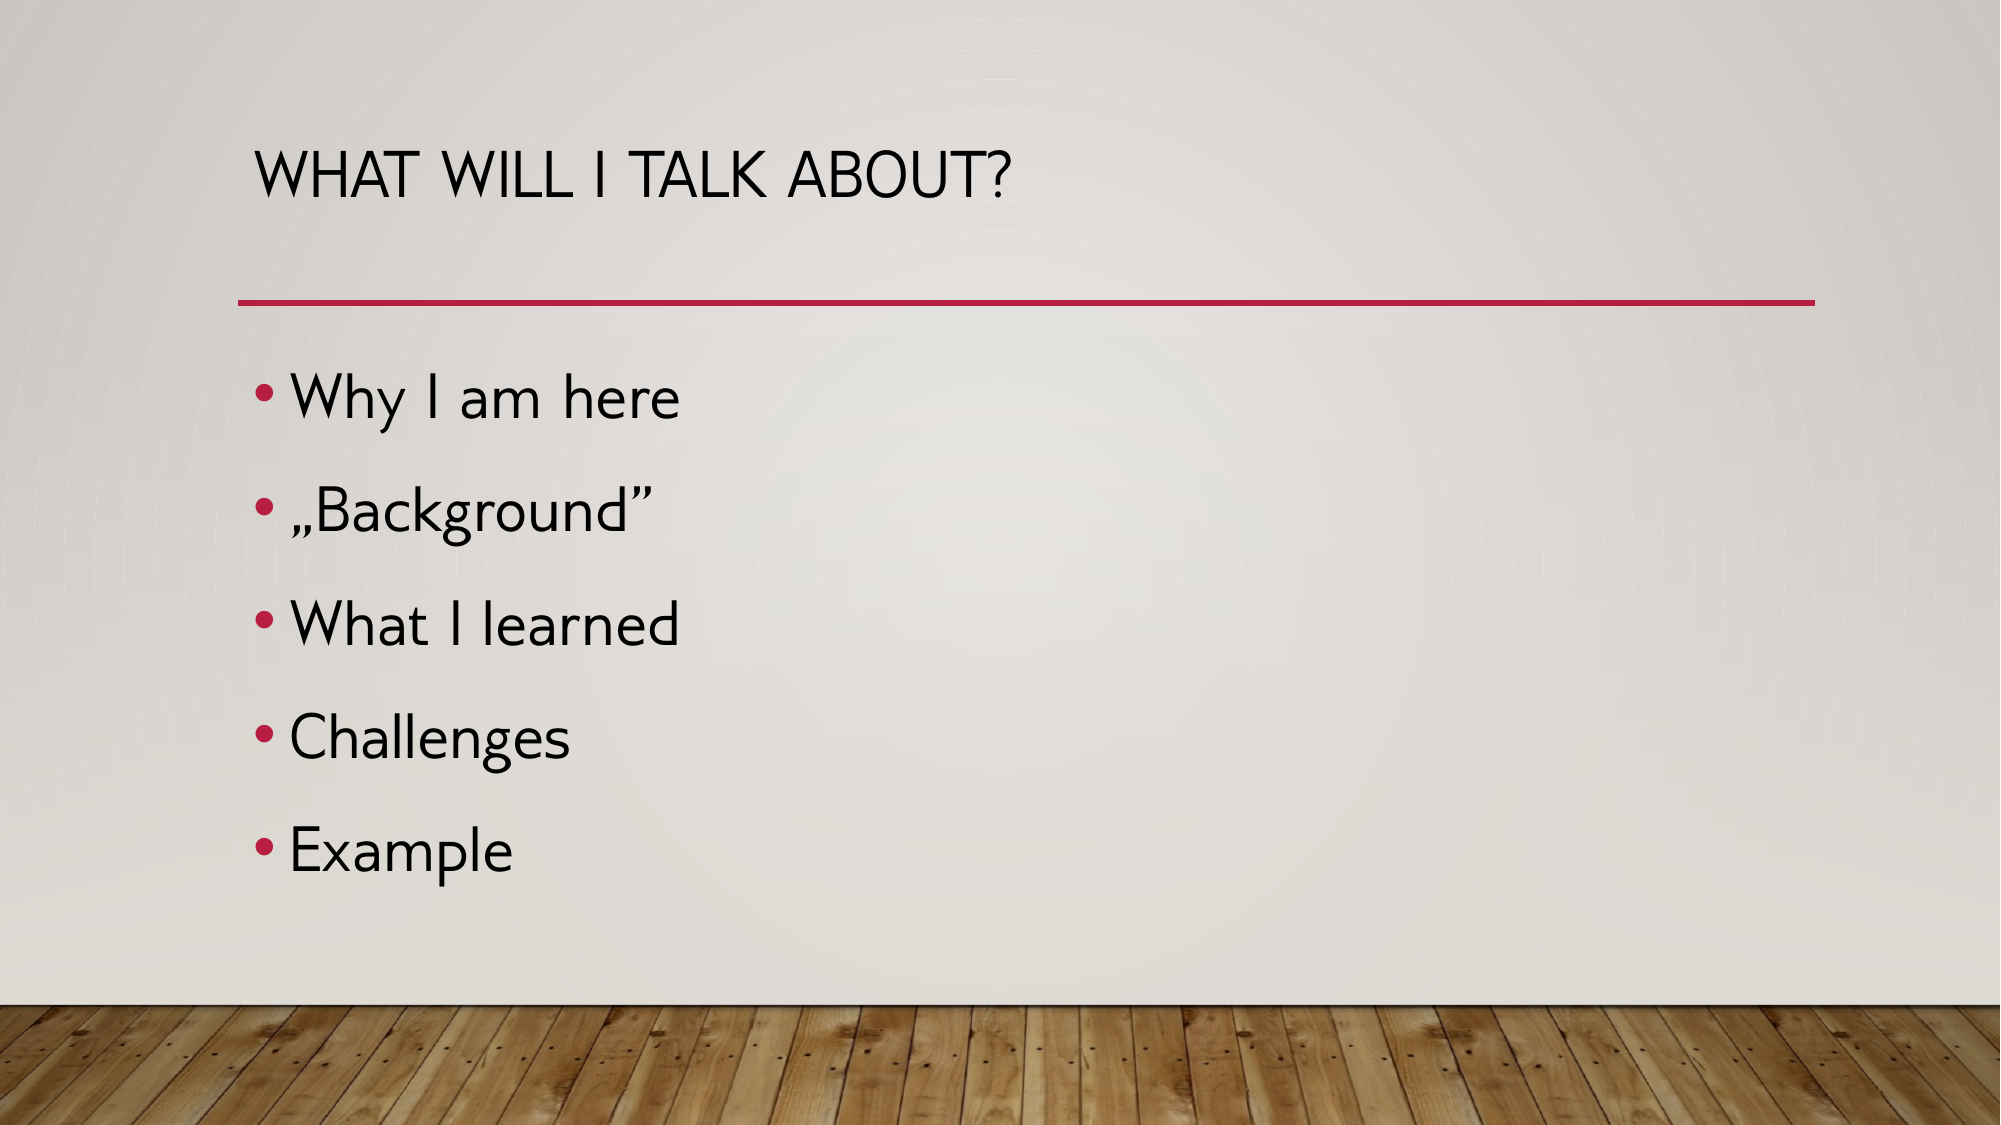

# What will I talk about?
Why I am here
„Background”
What I learned
Challenges
Example